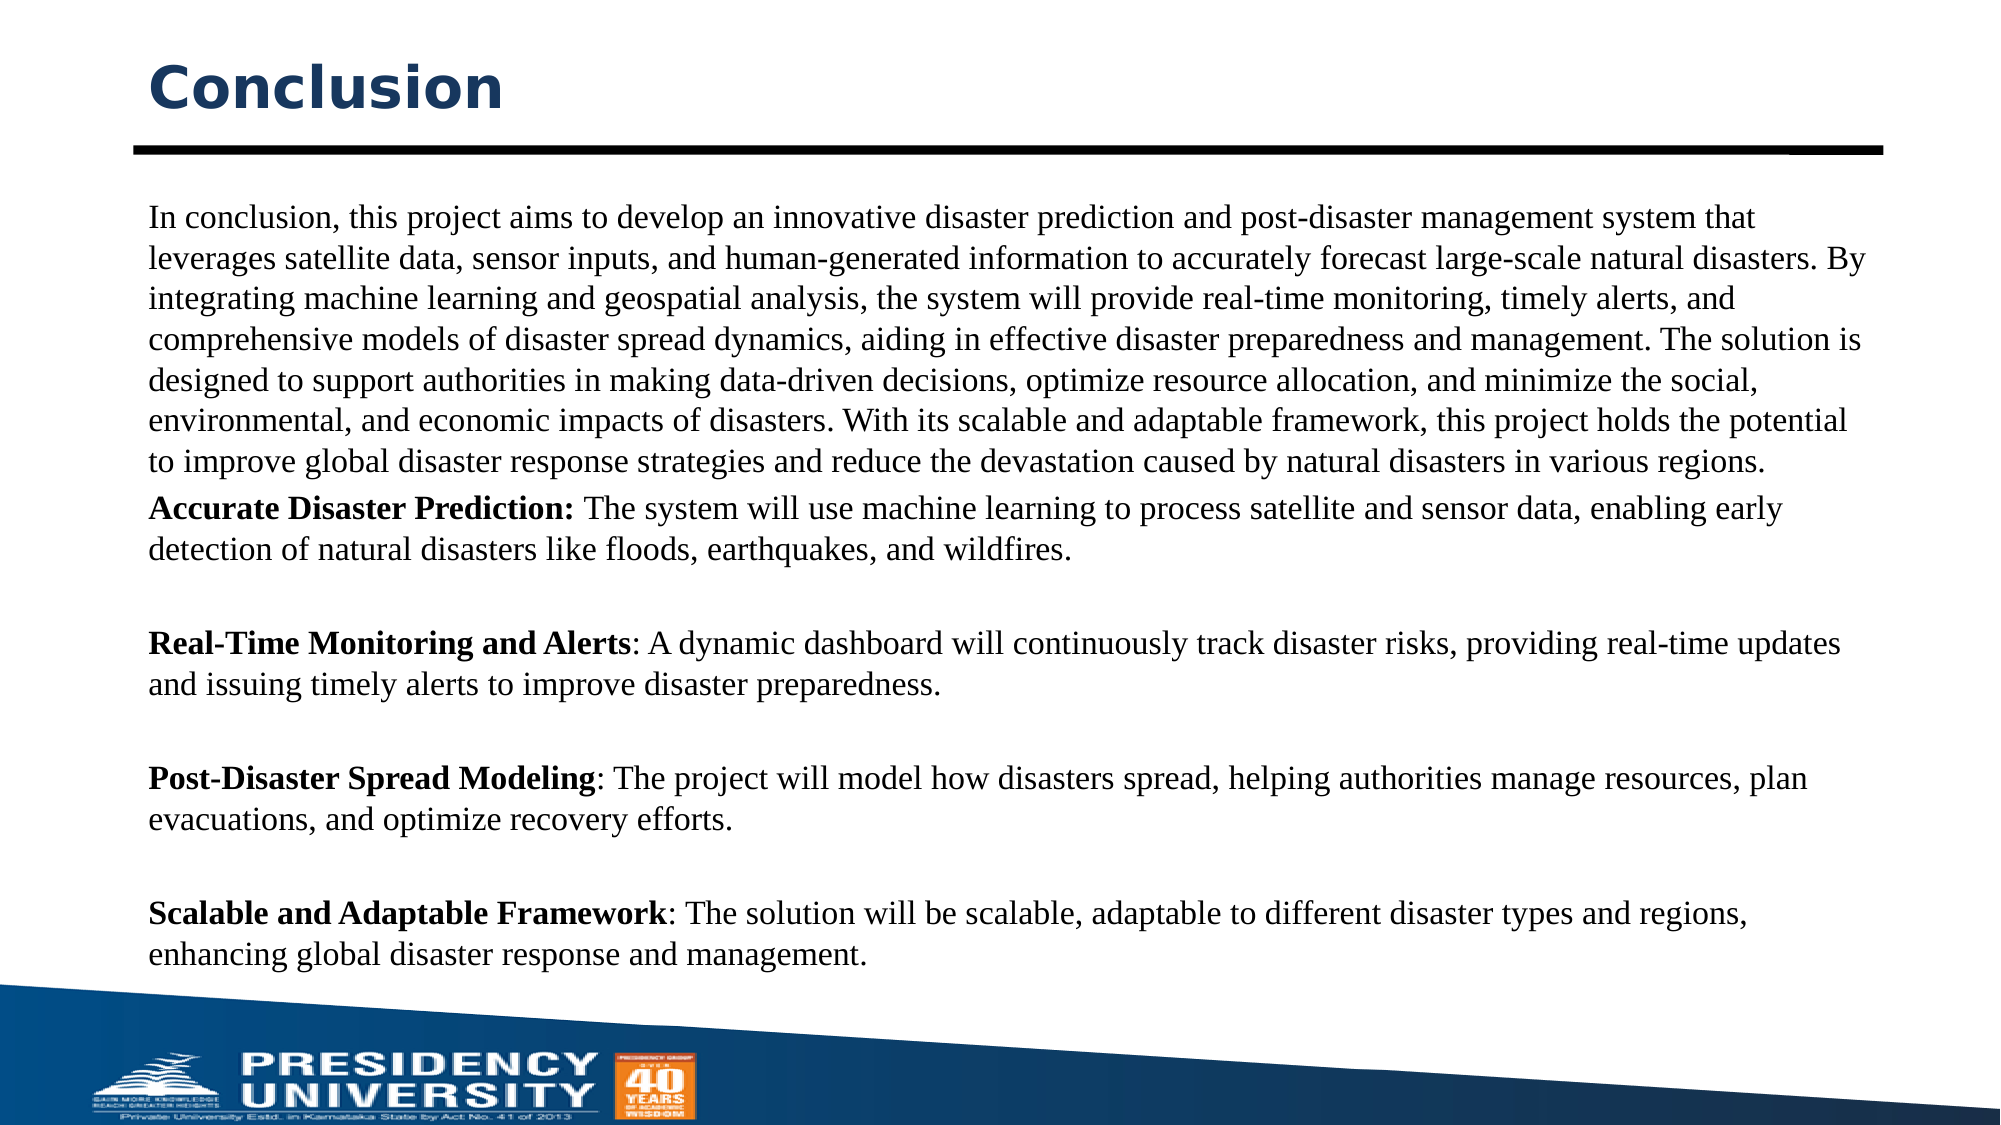

# Conclusion
In conclusion, this project aims to develop an innovative disaster prediction and post-disaster management system that leverages satellite data, sensor inputs, and human-generated information to accurately forecast large-scale natural disasters. By integrating machine learning and geospatial analysis, the system will provide real-time monitoring, timely alerts, and comprehensive models of disaster spread dynamics, aiding in effective disaster preparedness and management. The solution is designed to support authorities in making data-driven decisions, optimize resource allocation, and minimize the social, environmental, and economic impacts of disasters. With its scalable and adaptable framework, this project holds the potential to improve global disaster response strategies and reduce the devastation caused by natural disasters in various regions.
Accurate Disaster Prediction: The system will use machine learning to process satellite and sensor data, enabling early detection of natural disasters like floods, earthquakes, and wildfires.

Real-Time Monitoring and Alerts: A dynamic dashboard will continuously track disaster risks, providing real-time updates and issuing timely alerts to improve disaster preparedness.

Post-Disaster Spread Modeling: The project will model how disasters spread, helping authorities manage resources, plan evacuations, and optimize recovery efforts.

Scalable and Adaptable Framework: The solution will be scalable, adaptable to different disaster types and regions, enhancing global disaster response and management.